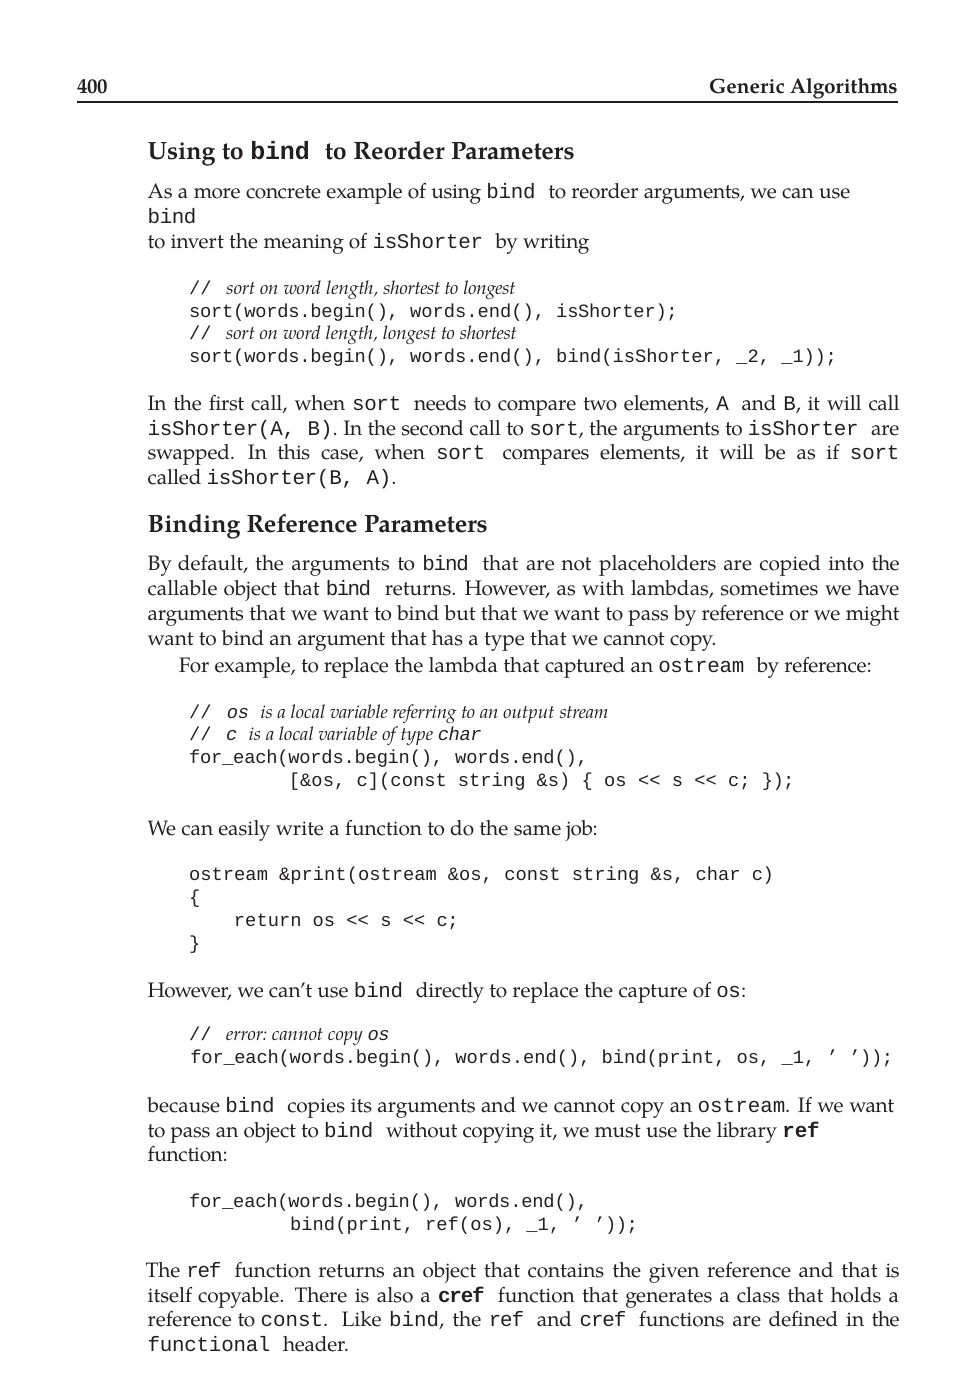

400
Generic Algorithms

Using to bind to Reorder Parameters
As a more concrete example of using bind to reorder arguments, we can use bind
to invert the meaning of isShorter by writing
// sort on word length, shortest to longest
sort(words.begin(), words.end(), isShorter);
// sort on word length, longest to shortest
sort(words.begin(), words.end(), bind(isShorter, _2, _1));

In the first call, when sort needs to compare two elements, A and B, it will call isShorter(A, B). In the second call to sort, the arguments to isShorter are swapped. In this case, when sort compares elements, it will be as if sort called isShorter(B, A).
Binding Reference Parameters
By default, the arguments to bind that are not placeholders are copied into the callable object that bind returns. However, as with lambdas, sometimes we have arguments that we want to bind but that we want to pass by reference or we might want to bind an argument that has a type that we cannot copy.
For example, to replace the lambda that captured an ostream by reference:
// os is a local variable referring to an output stream
// c is a local variable of type char
for_each(words.begin(), words.end(),
[&os, c](const string &s) { os << s << c; });

We can easily write a function to do the same job:
ostream &print(ostream &os, const string &s, char c)
{
return os << s << c;
}

However, we can’t use bind directly to replace the capture of os:

// error: cannot copy os
for_each(words.begin(), words.end(), bind(print, os, _1, ’ ’));

because bind copies its arguments and we cannot copy an ostream. If we want to pass an object to bind without copying it, we must use the library ref function:
for_each(words.begin(), words.end(), bind(print, ref(os), _1, ’ ’));

The ref function returns an object that contains the given reference and that is itself copyable. There is also a cref function that generates a class that holds a reference to const. Like bind, the ref and cref functions are defined in the functional header.